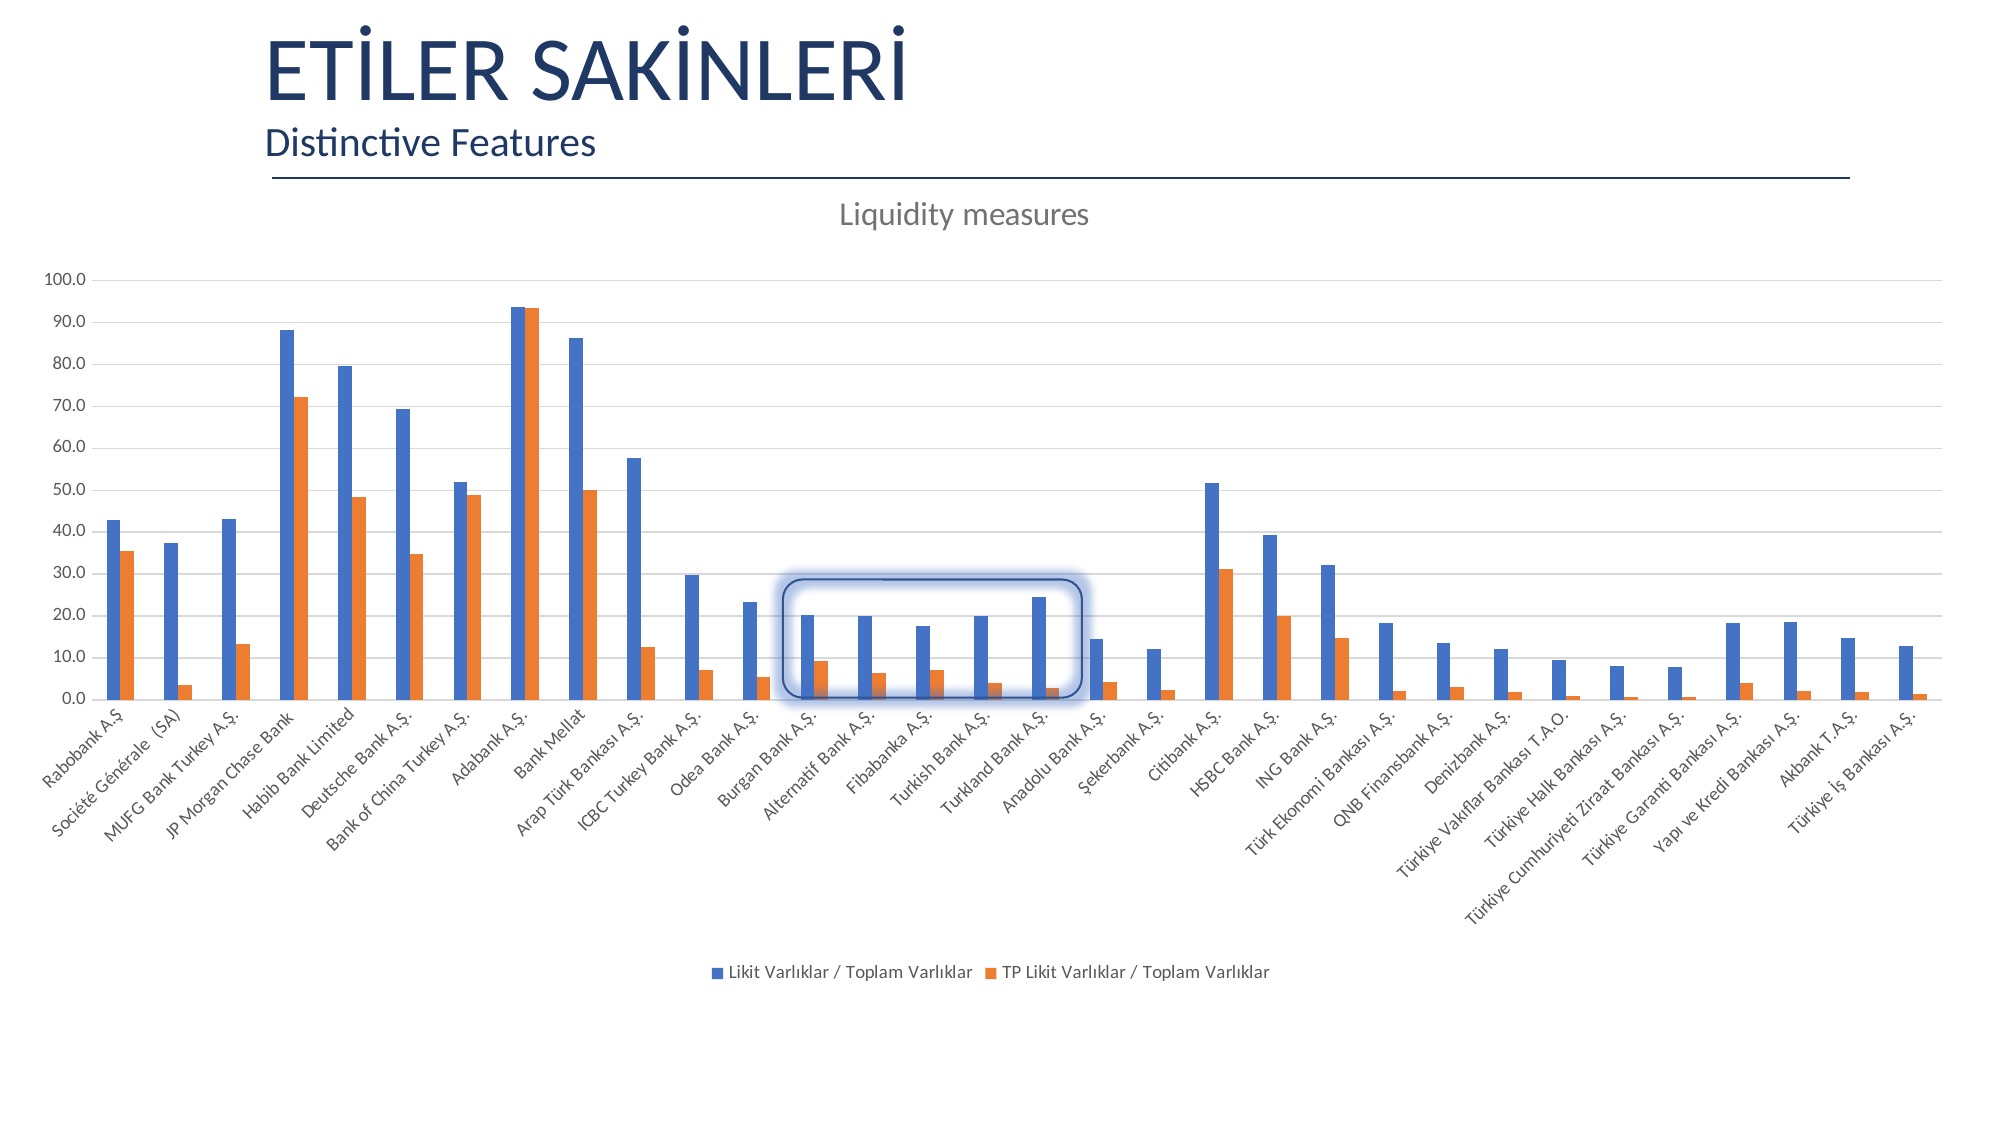

ETİLER SAKİNLERİ
Distinctive Features

### Chart: Likit varlıklar oranları

| Category | Likit Varlıklar / Toplam Varlıklar | TP Likit Varlıklar / Toplam Varlıklar |
|---|---|---|
| Rabobank A.Ş | 42.82047274928552 | 35.6287606213509 |
| Société Générale  (SA) | 37.43248051233949 | 3.4757576737717115 |
| MUFG Bank Turkey A.Ş. | 43.27051497543205 | 13.431875916229826 |
| JP Morgan Chase Bank  | 88.2112648210784 | 72.32592746955633 |
| Habib Bank Limited | 79.59196313546725 | 48.394196148383045 |
| Deutsche Bank A.Ş. | 69.45956472639023 | 34.779182732149984 |
| Bank of China Turkey A.Ş. | 52.08342183365002 | 48.81864993484463 |
| Adabank A.Ş. | 93.78770801564676 | 93.58715109726182 |
| Bank Mellat | 86.35134642323996 | 50.1226435512245 |
| Arap Türk Bankası A.Ş. | 57.69415320060224 | 12.501029997662801 |
| ICBC Turkey Bank A.Ş. | 29.83950354662807 | 7.029392604411407 |
| Odea Bank A.Ş. | 23.243226435551588 | 5.501196135469272 |
| Burgan Bank A.Ş. | 20.311656434367645 | 9.260324213745351 |
| Alternatif Bank A.Ş. | 19.9246540092461 | 6.438849324198887 |
| Fibabanka A.Ş. | 17.63068571613961 | 7.008414289230454 |
| Turkish Bank A.Ş. | 20.0704620460733 | 4.049219975440945 |
| Turkland Bank A.Ş. | 24.430257584469945 | 2.871711401800515 |
| Anadolu Bank A.Ş. | 14.552617478853968 | 4.216973735849767 |
| Şekerbank A.Ş. | 12.024572798989606 | 2.435047776370868 |
| Citibank A.Ş. | 51.840689455416 | 31.31037975736879 |
| HSBC Bank A.Ş. | 39.327938780422606 | 20.014152158688034 |
| ING Bank A.Ş. | 32.23190798379381 | 14.721144730787275 |
| Türk Ekonomi Bankası A.Ş. | 18.248161852283534 | 2.1925651025483894 |
| QNB Finansbank A.Ş. | 13.636775538728827 | 3.1160037904202875 |
| Denizbank A.Ş. | 12.128748400828433 | 1.9751591415963998 |
| Türkiye Vakıflar Bankası T.A.O. | 9.423366110116795 | 0.824390008943555 |
| Türkiye Halk Bankası A.Ş. | 8.179600217468703 | 0.5777708045473938 |
| Türkiye Cumhuriyeti Ziraat Bankası A.Ş. | 7.9207640255527085 | 0.6482973714527038 |
| Türkiye Garanti Bankası A.Ş. | 18.43074360877469 | 4.002182688753386 |
| Yapı ve Kredi Bankası A.Ş. | 18.63247417857917 | 2.156492558970215 |
| Akbank T.A.Ş. | 14.761148018453287 | 1.7957674615276544 |
| Türkiye İş Bankası A.Ş. | 12.818630477098516 | 1.3551922776675998 |